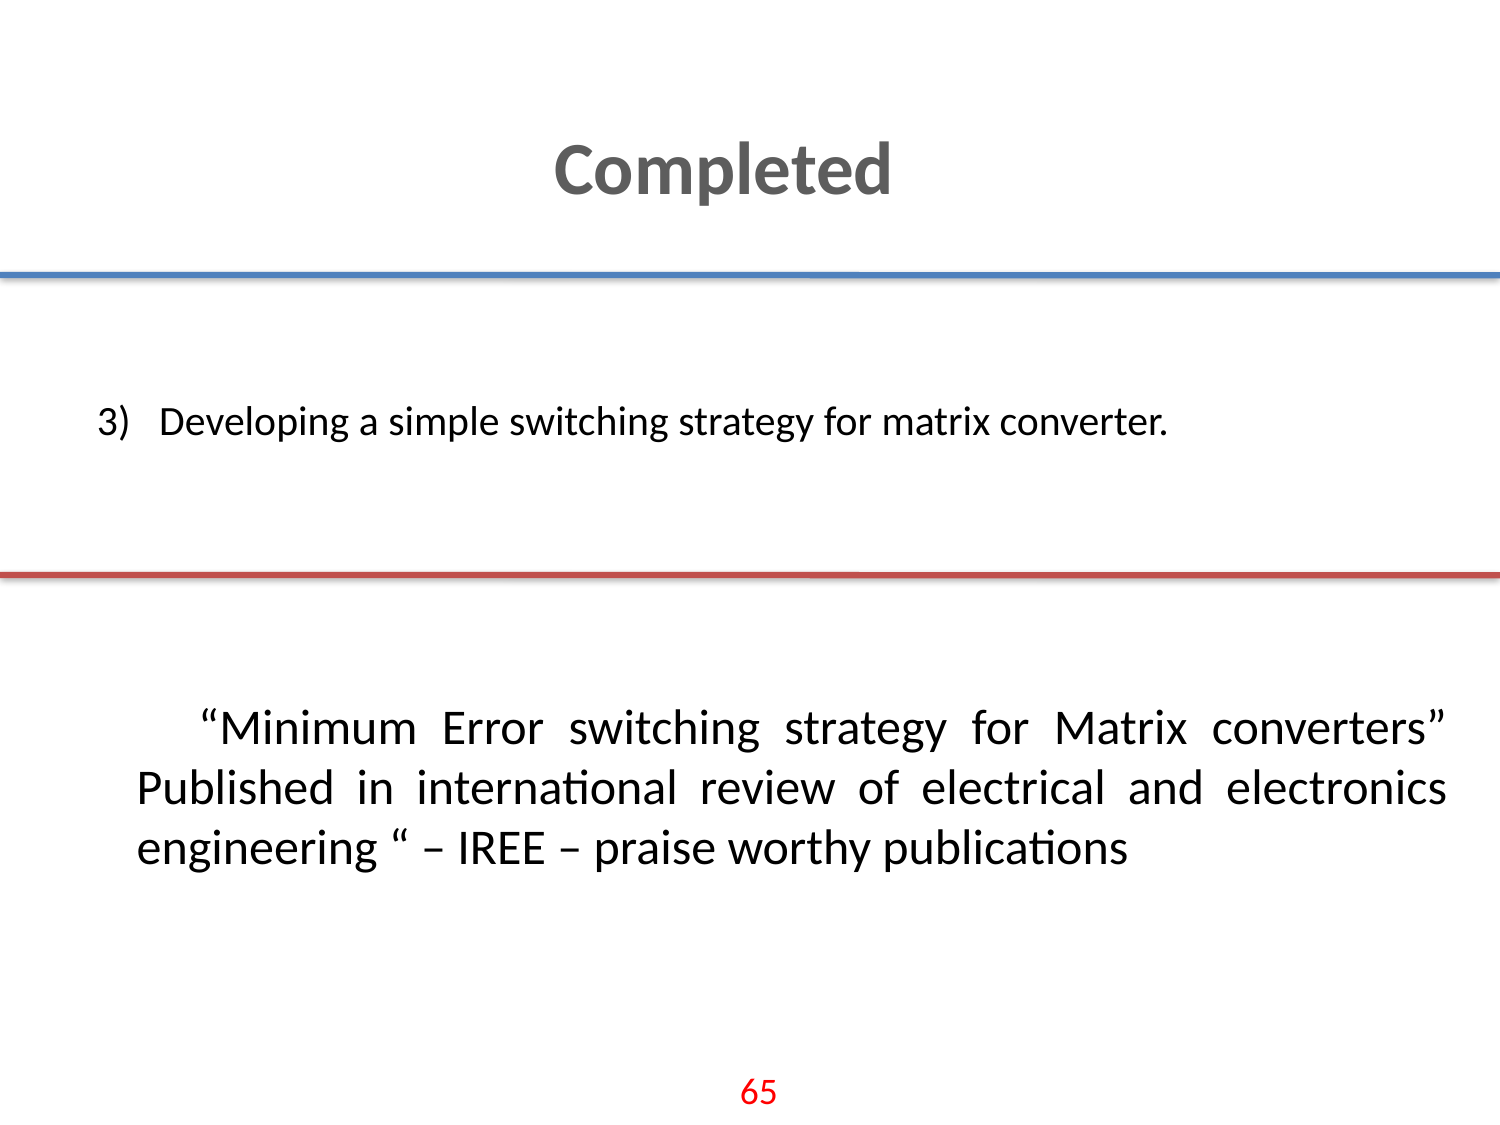

Completed
3)   Developing a simple switching strategy for matrix converter.
      “Minimum Error switching strategy for Matrix converters” Published in international review of electrical and electronics engineering “ – IREE – praise worthy publications
65